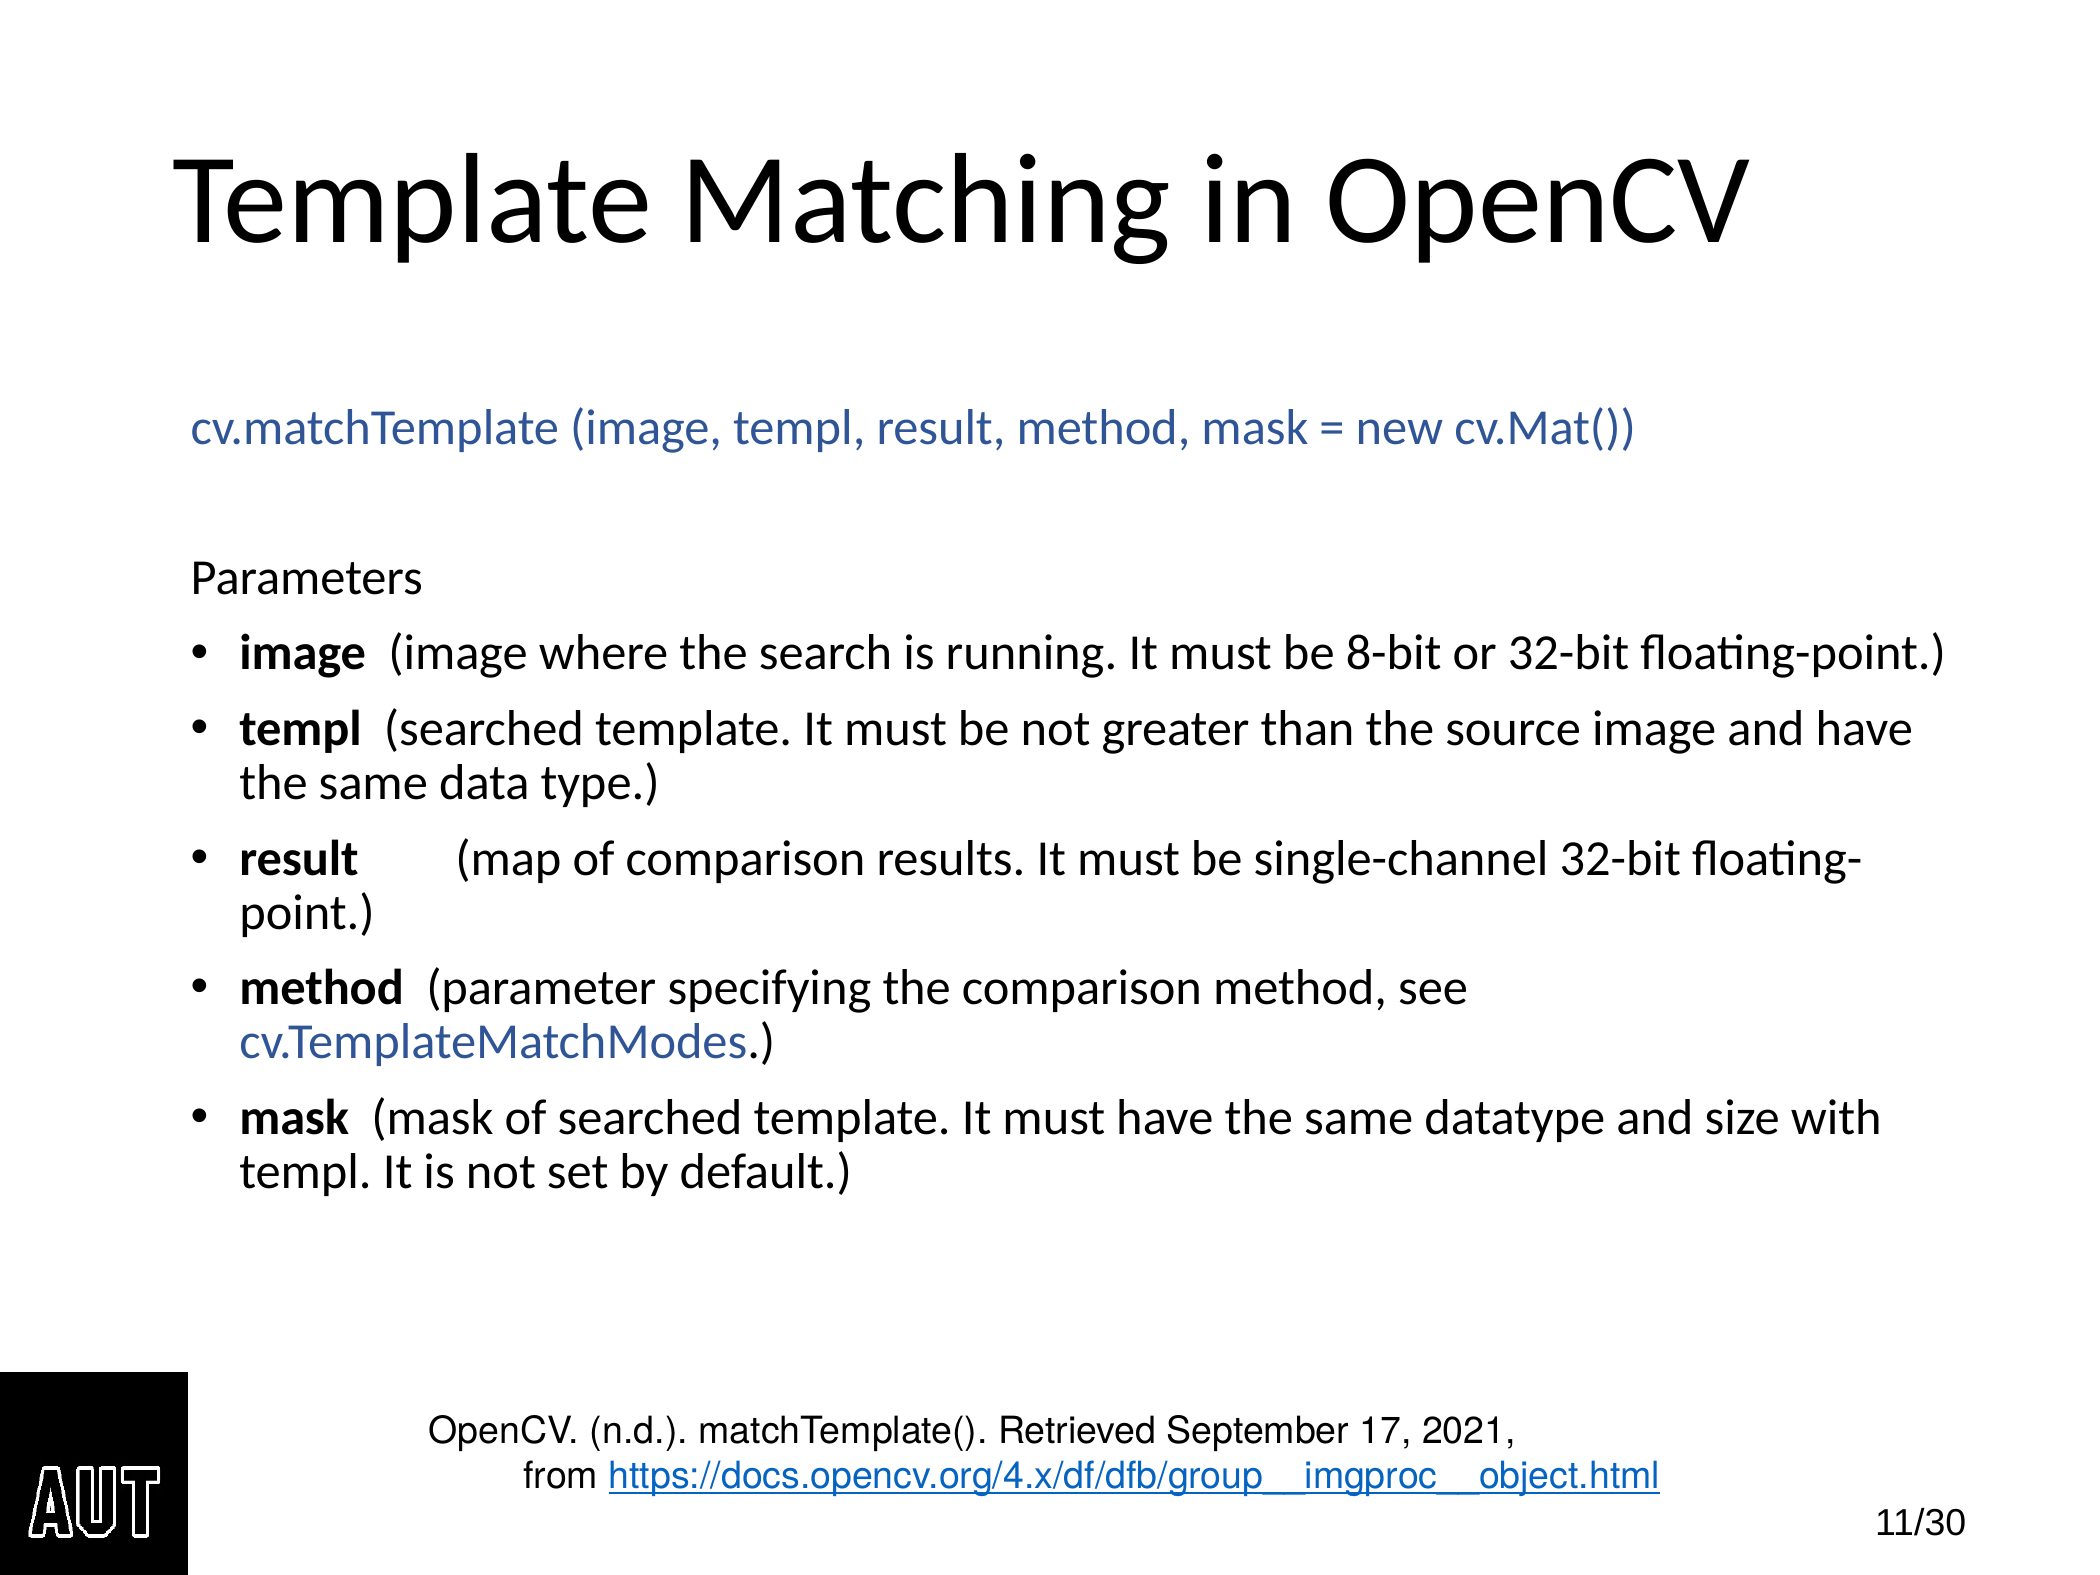

# Template Matching in OpenCV
cv.matchTemplate (image, templ, result, method, mask = new cv.Mat())

Parameters
image  (image where the search is running. It must be 8-bit or 32-bit floating-point.)
templ  (searched template. It must be not greater than the source image and have the same data type.)
result	(map of comparison results. It must be single-channel 32-bit floating-point.)
method  (parameter specifying the comparison method, see cv.TemplateMatchModes.)
mask  (mask of searched template. It must have the same datatype and size with templ. It is not set by default.)

OpenCV. (n.d.). matchTemplate(). Retrieved September 17, 2021,
         from https://docs.opencv.org/4.x/df/dfb/group__imgproc__object.html